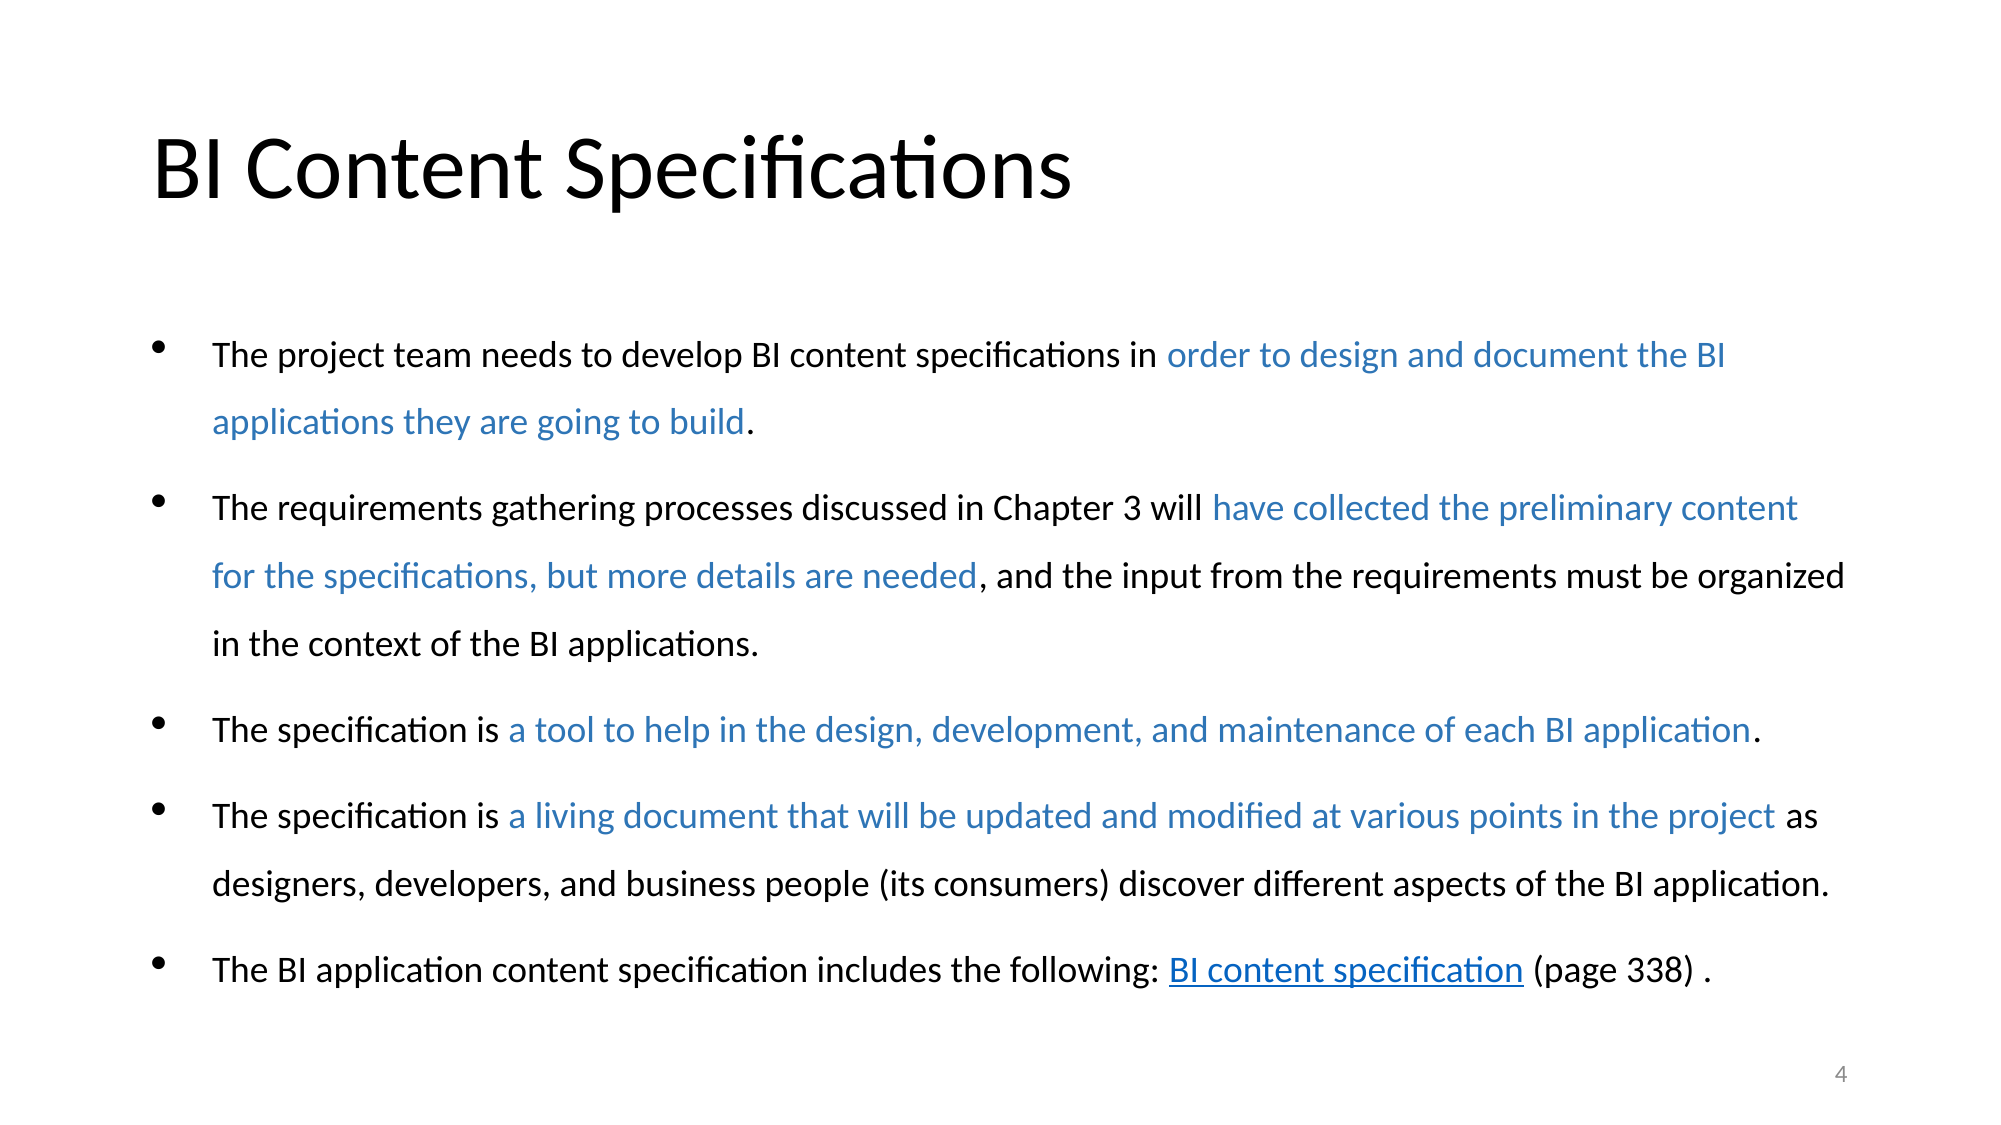

# BI Content Specifications
The project team needs to develop BI content specifications in order to design and document the BI applications they are going to build.
The requirements gathering processes discussed in Chapter 3 will have collected the preliminary content for the specifications, but more details are needed, and the input from the requirements must be organized in the context of the BI applications.
The specification is a tool to help in the design, development, and maintenance of each BI application.
The specification is a living document that will be updated and modified at various points in the project as designers, developers, and business people (its consumers) discover different aspects of the BI application.
The BI application content specification includes the following: BI content specification (page 338) .
4